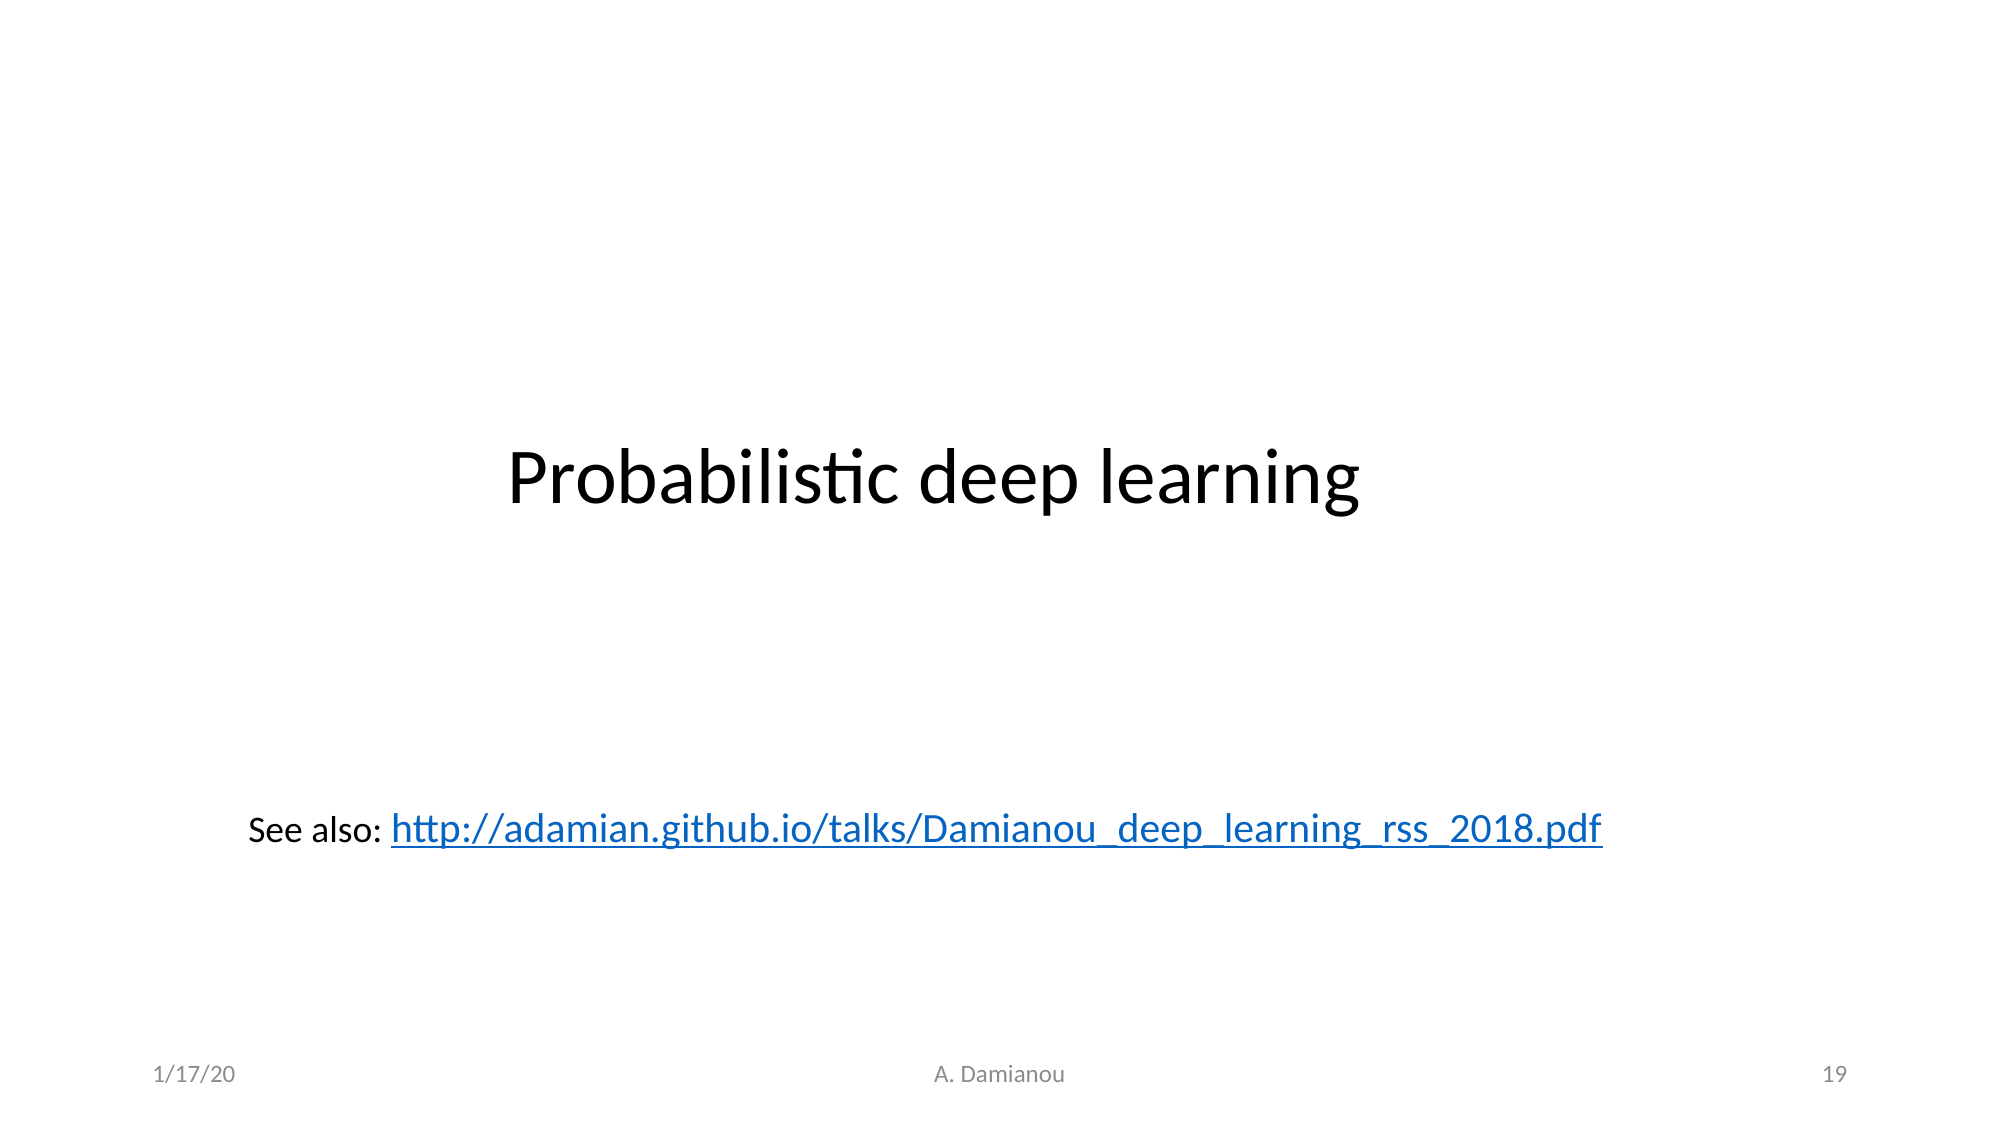

Probabilistic deep learning
See also: http://adamian.github.io/talks/Damianou_deep_learning_rss_2018.pdf
1/17/20
A. Damianou
19